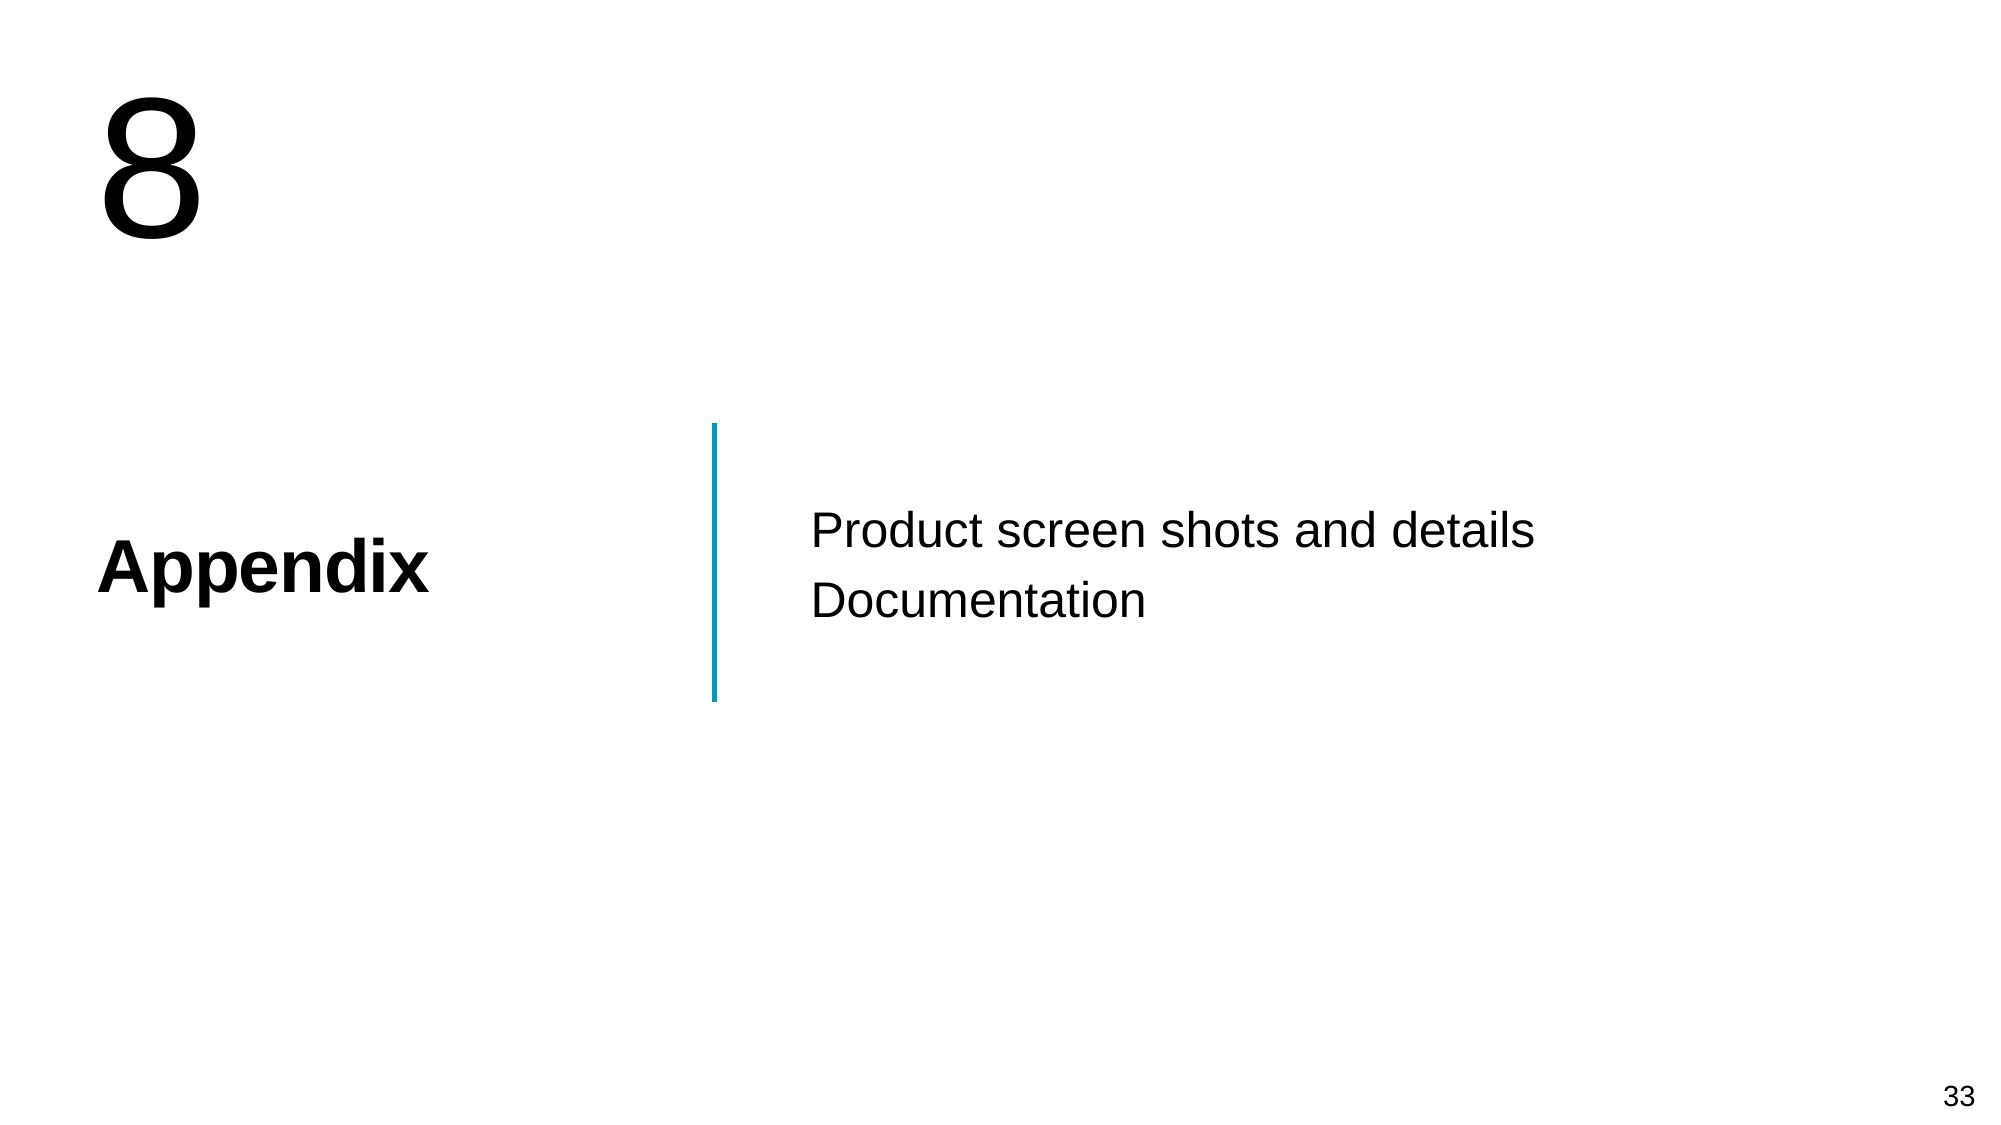

8
Product screen shots and details
Documentation
# Appendix